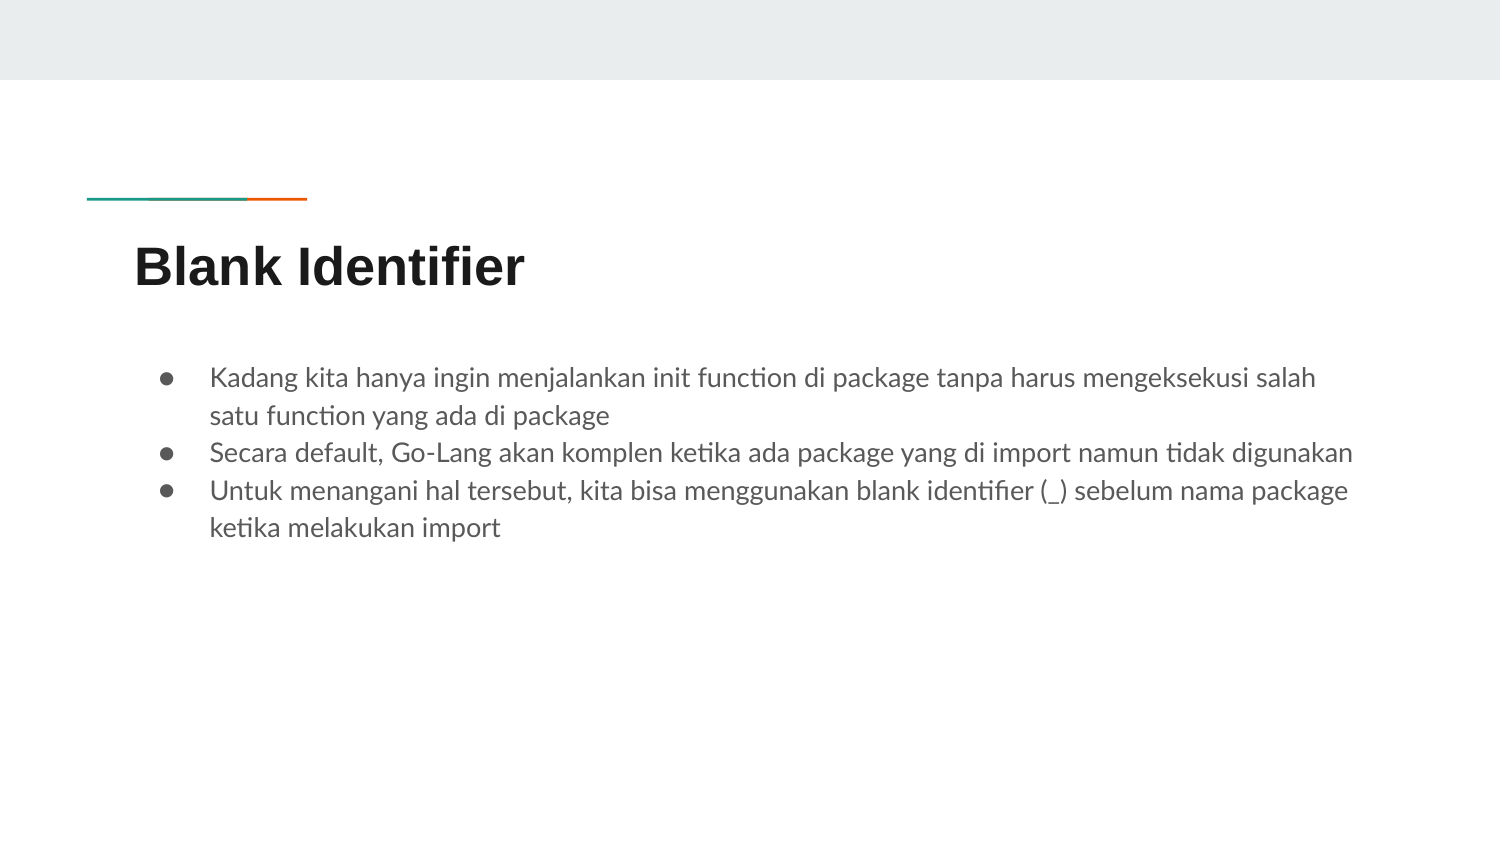

# Blank Identifier
Kadang kita hanya ingin menjalankan init function di package tanpa harus mengeksekusi salah satu function yang ada di package
Secara default, Go-Lang akan komplen ketika ada package yang di import namun tidak digunakan
Untuk menangani hal tersebut, kita bisa menggunakan blank identifier (_) sebelum nama package ketika melakukan import